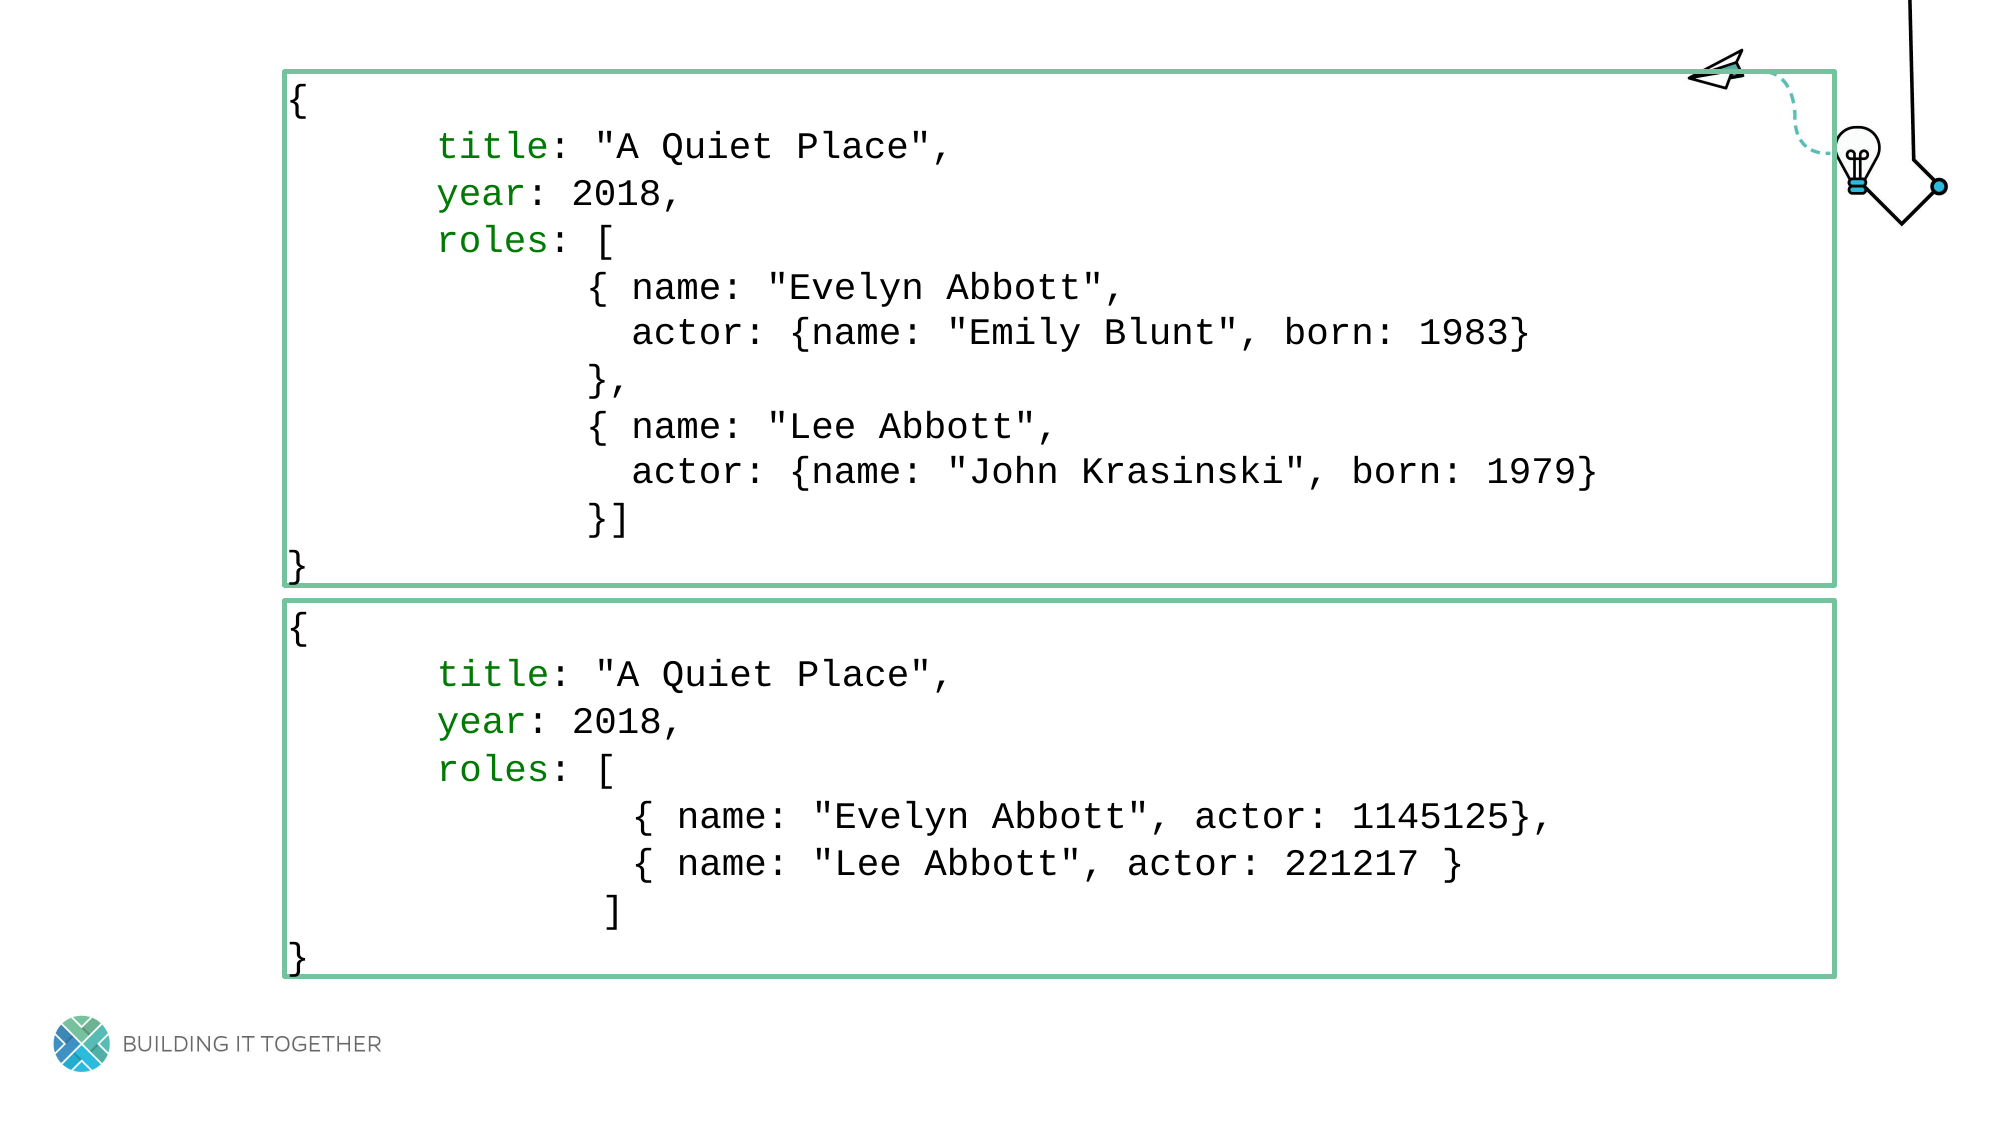

{
	title: "A Quiet Place",
	year: 2018,
	roles: [
		{ name: "Evelyn Abbott",
		  actor: {name: "Emily Blunt", born: 1983}
		},
		{ name: "Lee Abbott",
		  actor: {name: "John Krasinski", born: 1979}
		}]
}
{
	title: "A Quiet Place",
	year: 2018,
	roles: [
		  { name: "Evelyn Abbott", actor: 1145125},
		  { name: "Lee Abbott", actor: 221217 }
              ]
}